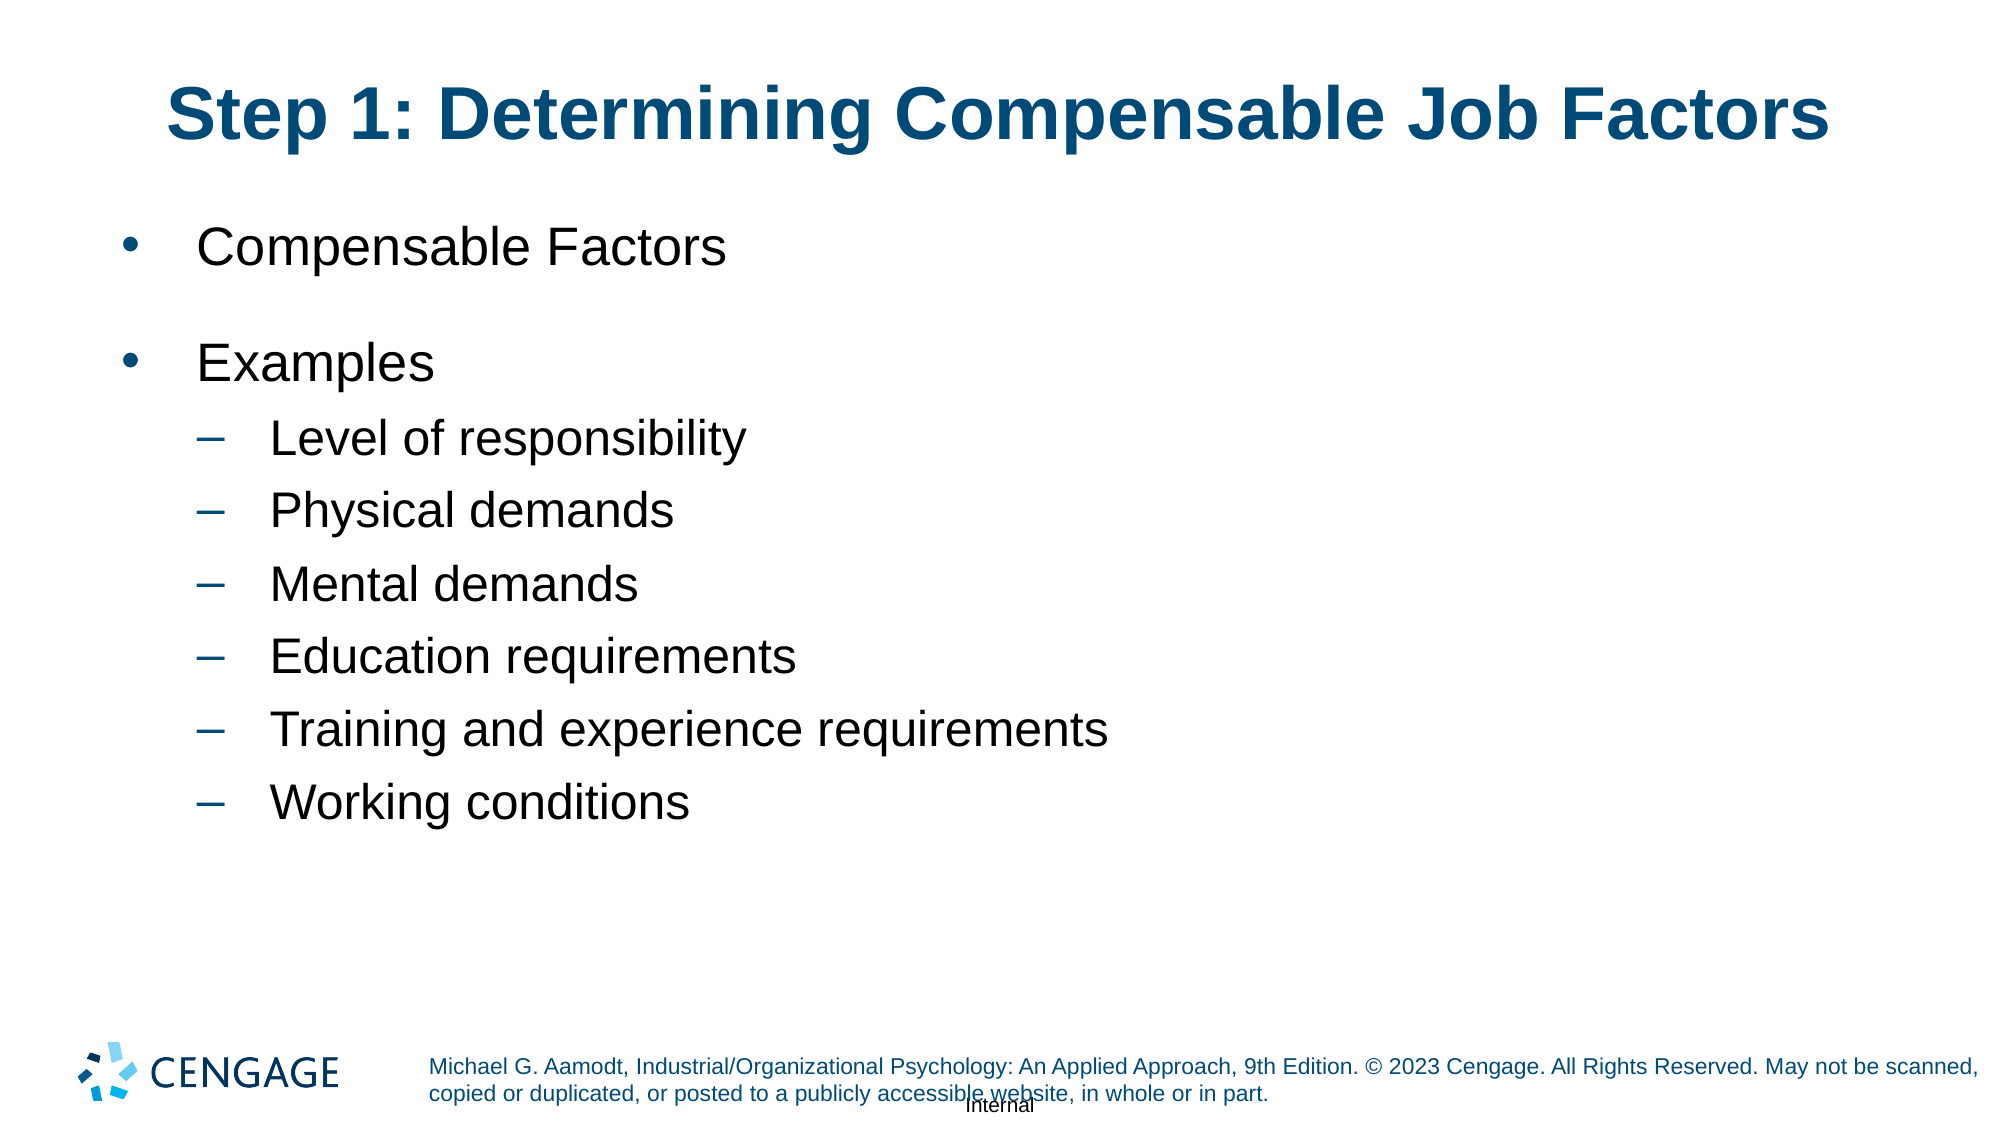

# Step 1: Determining Compensable Job Factors
Compensable Factors
Examples
Level of responsibility
Physical demands
Mental demands
Education requirements
Training and experience requirements
Working conditions